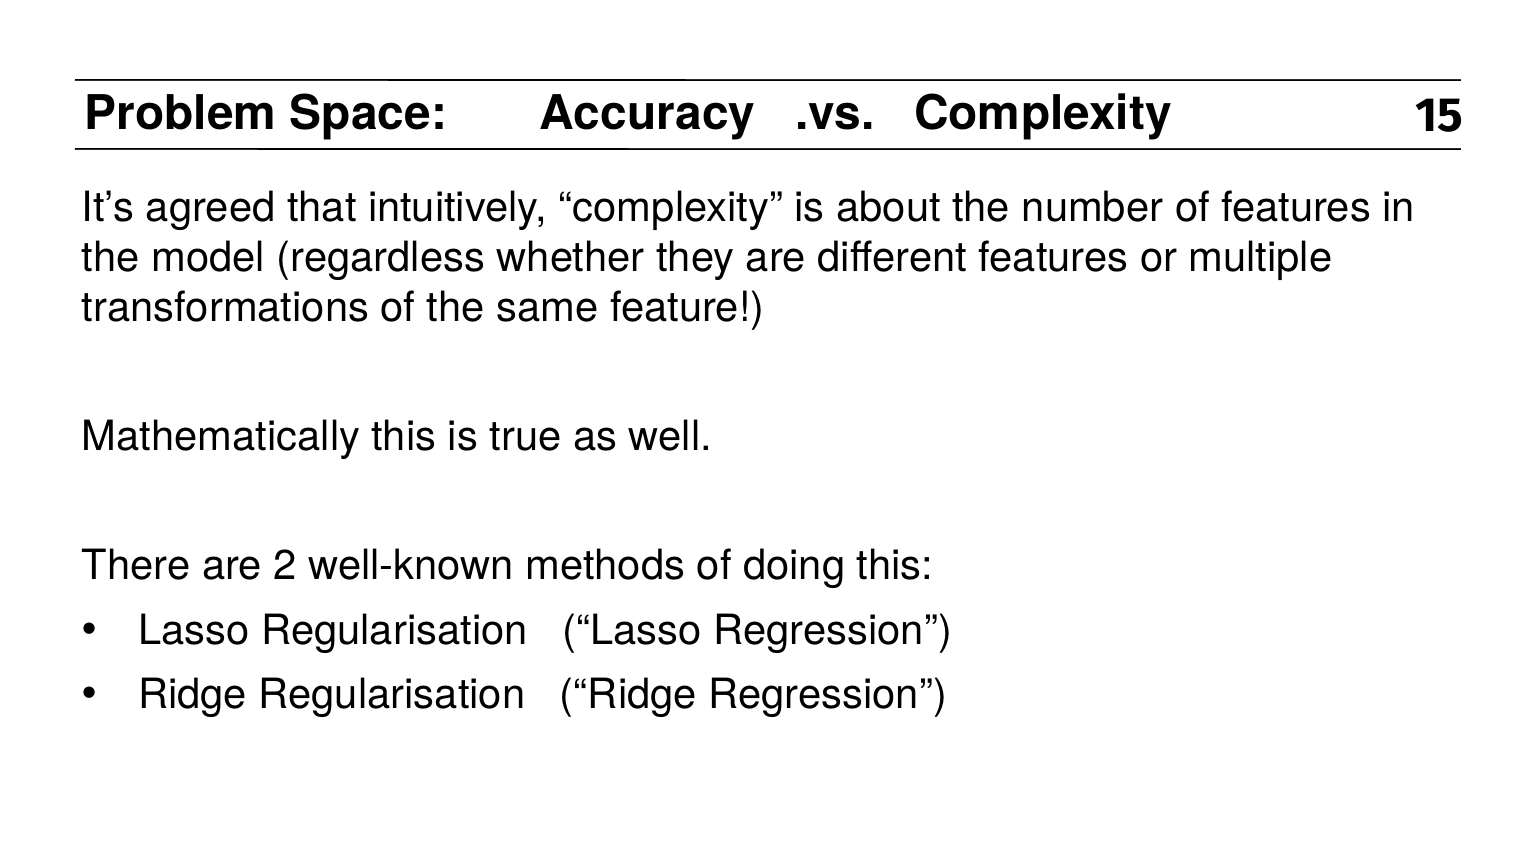

# Problem Space:       Accuracy   .vs.   Complexity
15

It’s agreed that intuitively, “complexity” is about the number of features in the model (regardless whether they are different features or multiple transformations of the same feature!)

Mathematically this is true as well.

There are 2 well-known methods of doing this:
Lasso Regularisation   (“Lasso Regression”)
Ridge Regularisation   (“Ridge Regression”)